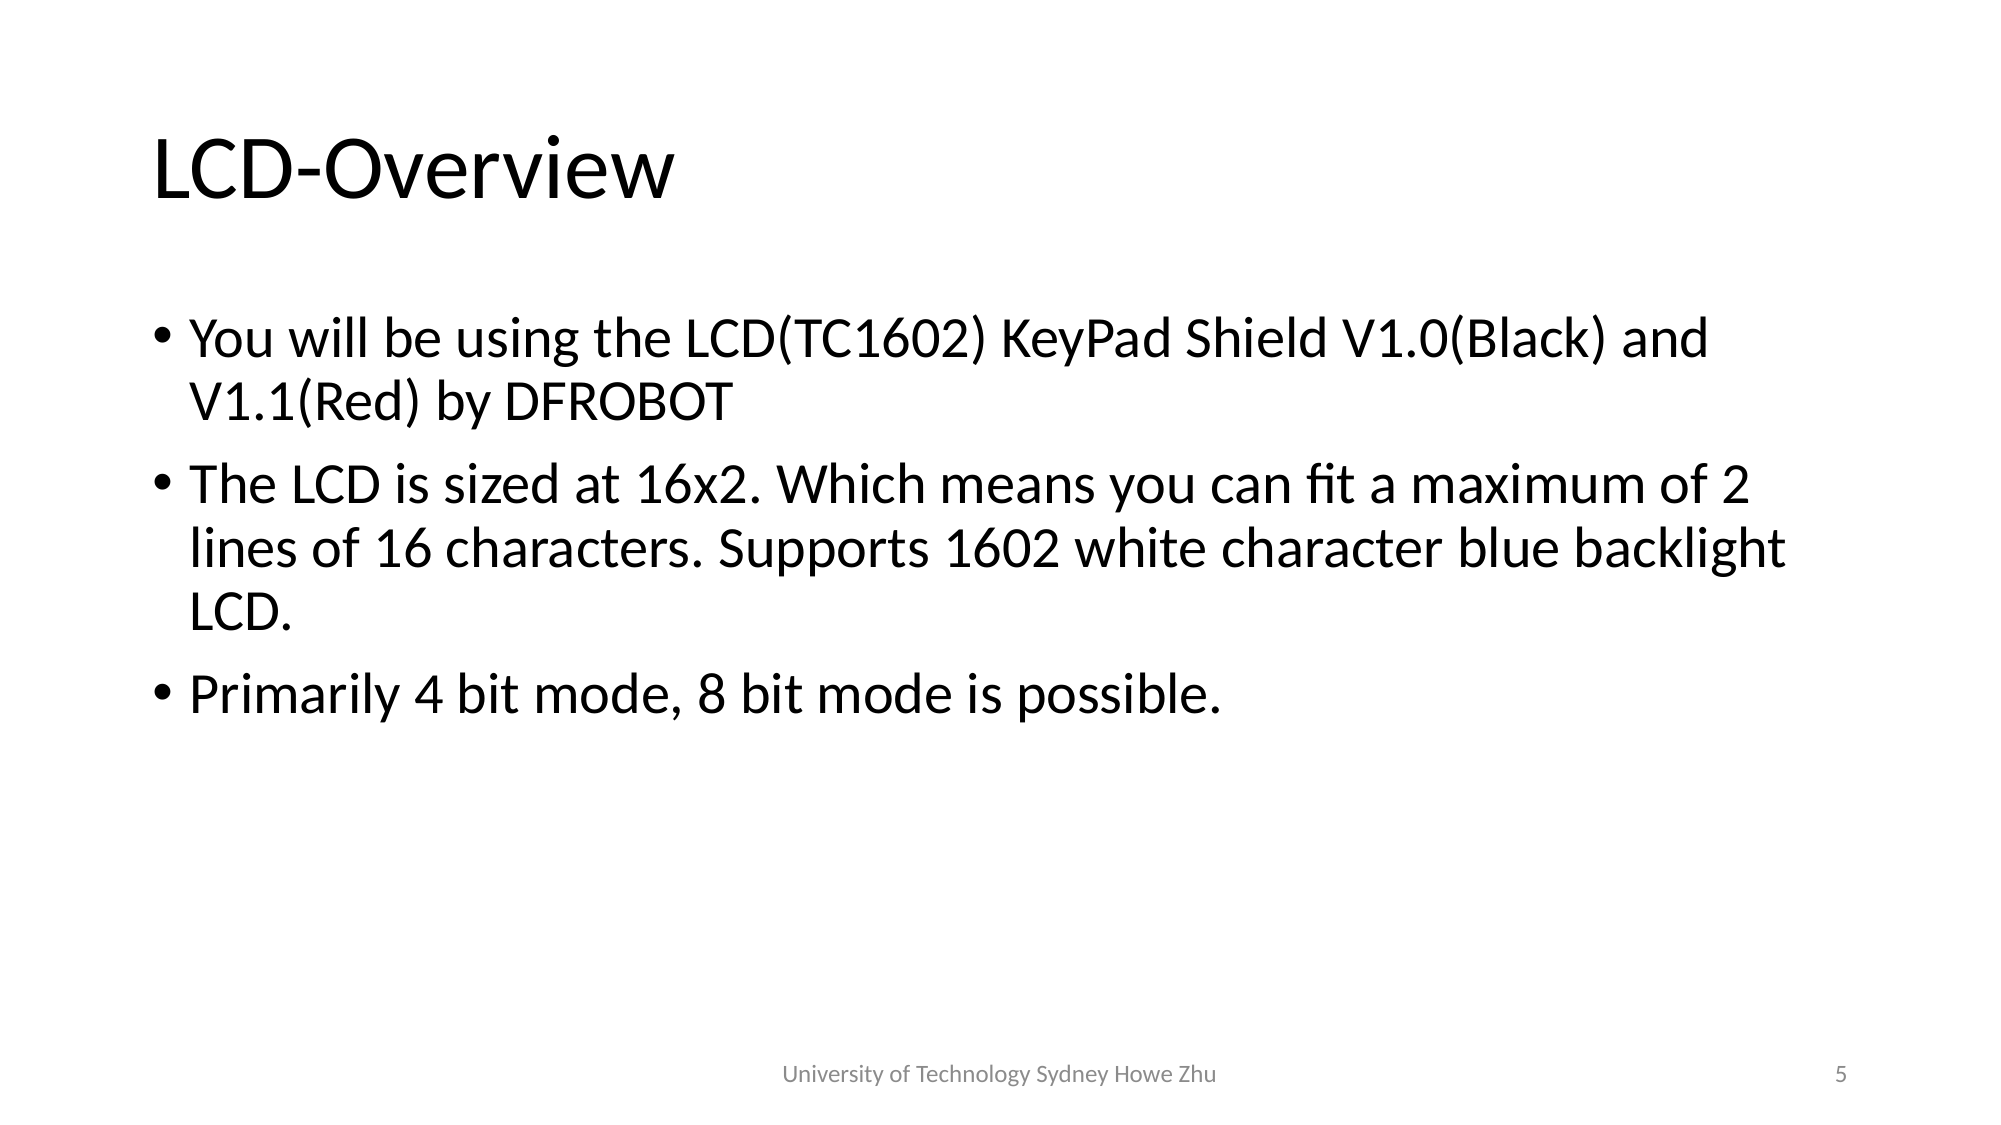

# LCD-Overview
You will be using the LCD(TC1602) KeyPad Shield V1.0(Black) and V1.1(Red) by DFROBOT
The LCD is sized at 16x2. Which means you can fit a maximum of 2 lines of 16 characters. Supports 1602 white character blue backlight LCD.
Primarily 4 bit mode, 8 bit mode is possible.

University of Technology Sydney Howe Zhu
5